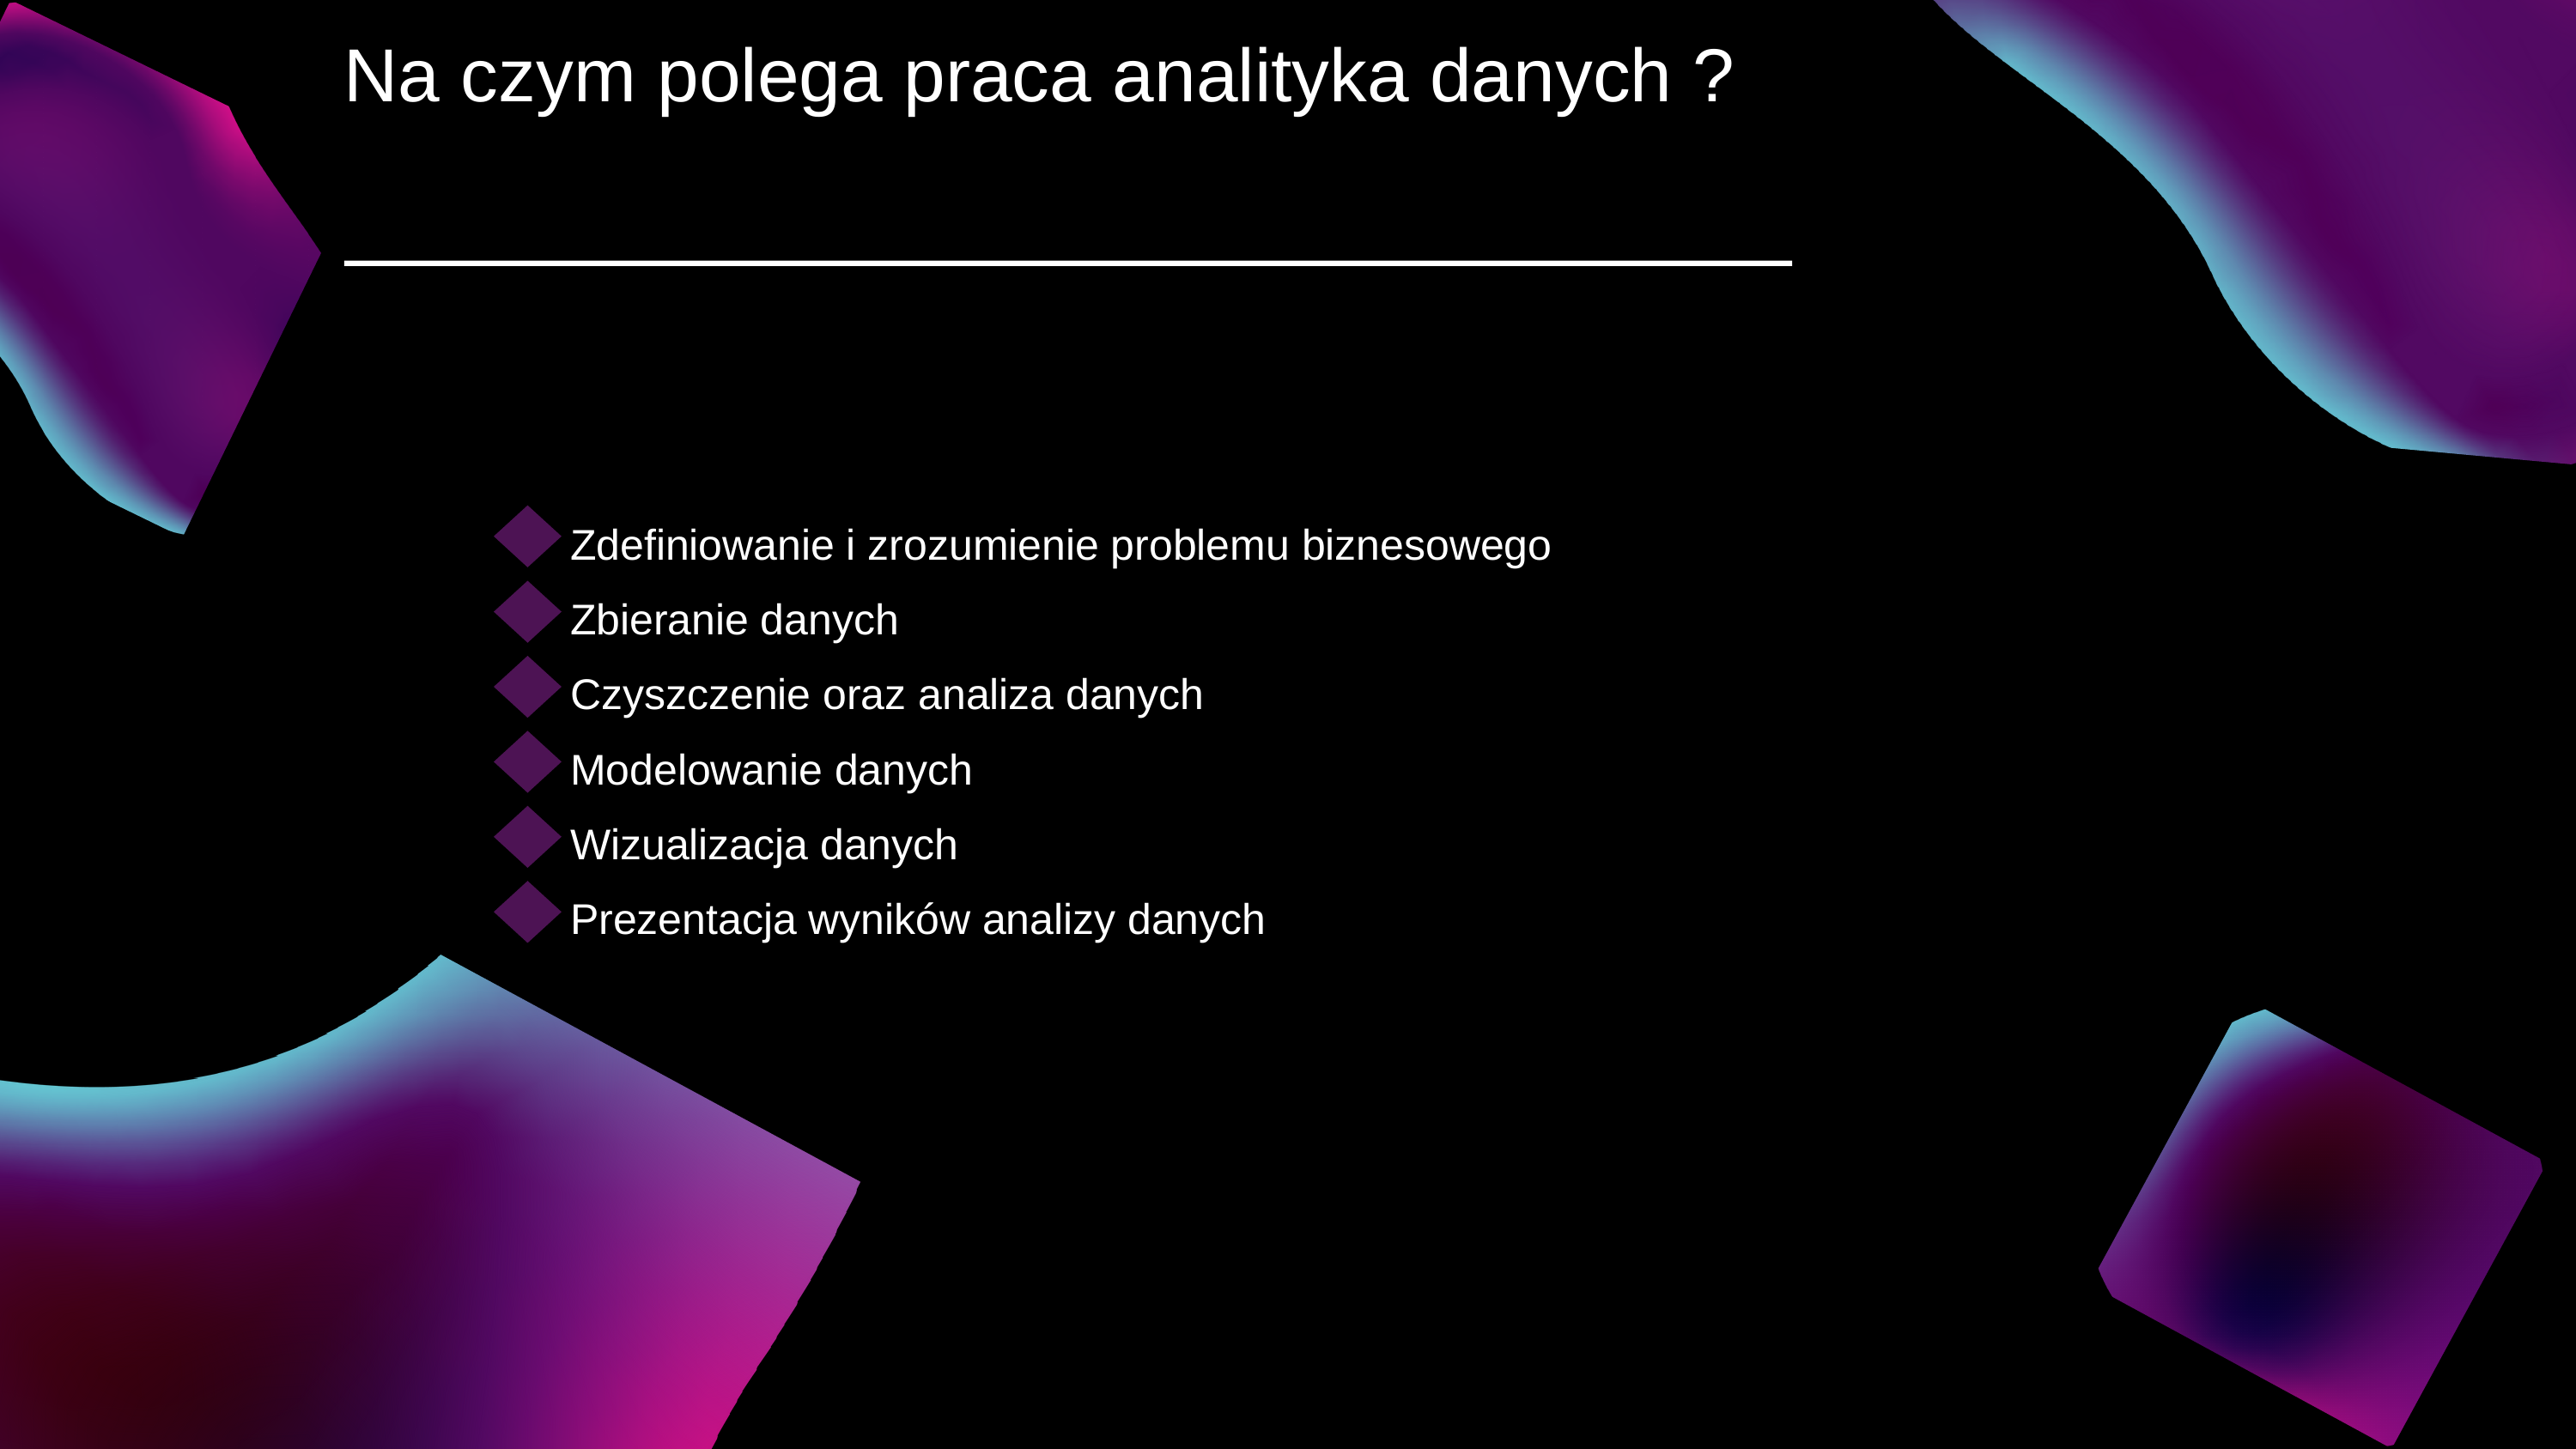

Na czym polega praca analityka danych ?

Zdefiniowanie i zrozumienie problemu biznesowego

Zbieranie danych

Czyszczenie oraz analiza danych

Modelowanie danych

Wizualizacja danych

Prezentacja wyników analizy danych